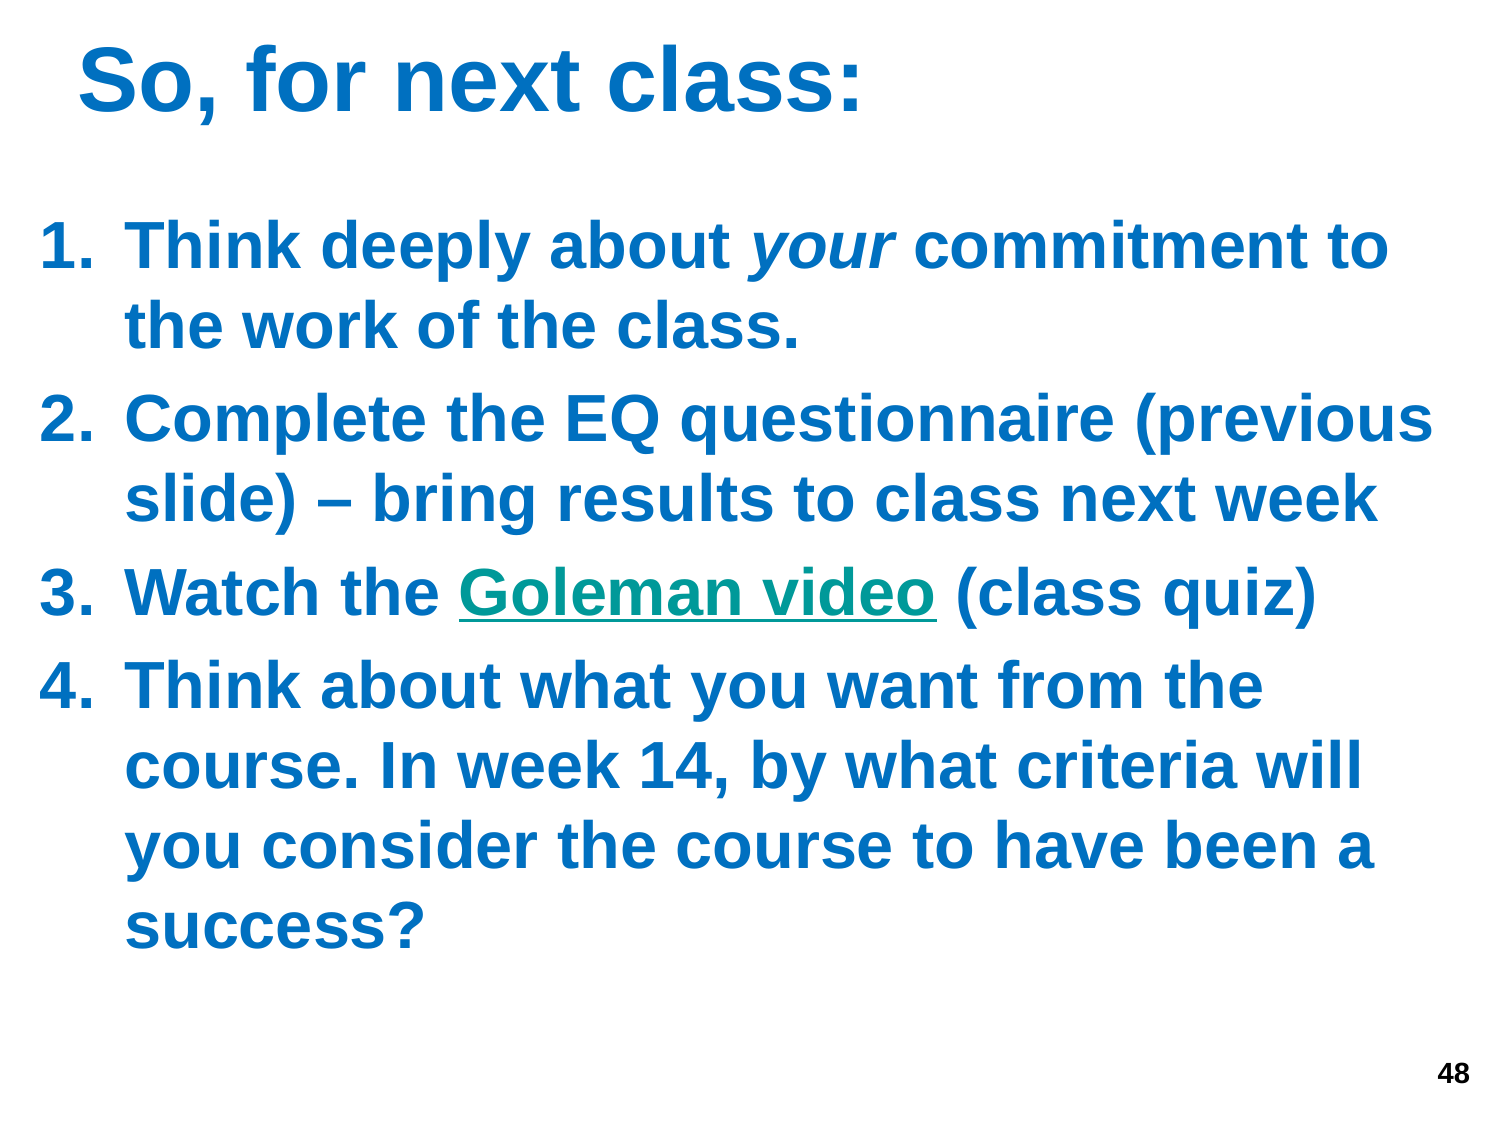

# So, for next class:
Think deeply about your commitment to the work of the class.
Complete the EQ questionnaire (previous slide) – bring results to class next week
Watch the Goleman video (class quiz)
Think about what you want from the course. In week 14, by what criteria will you consider the course to have been a success?

48